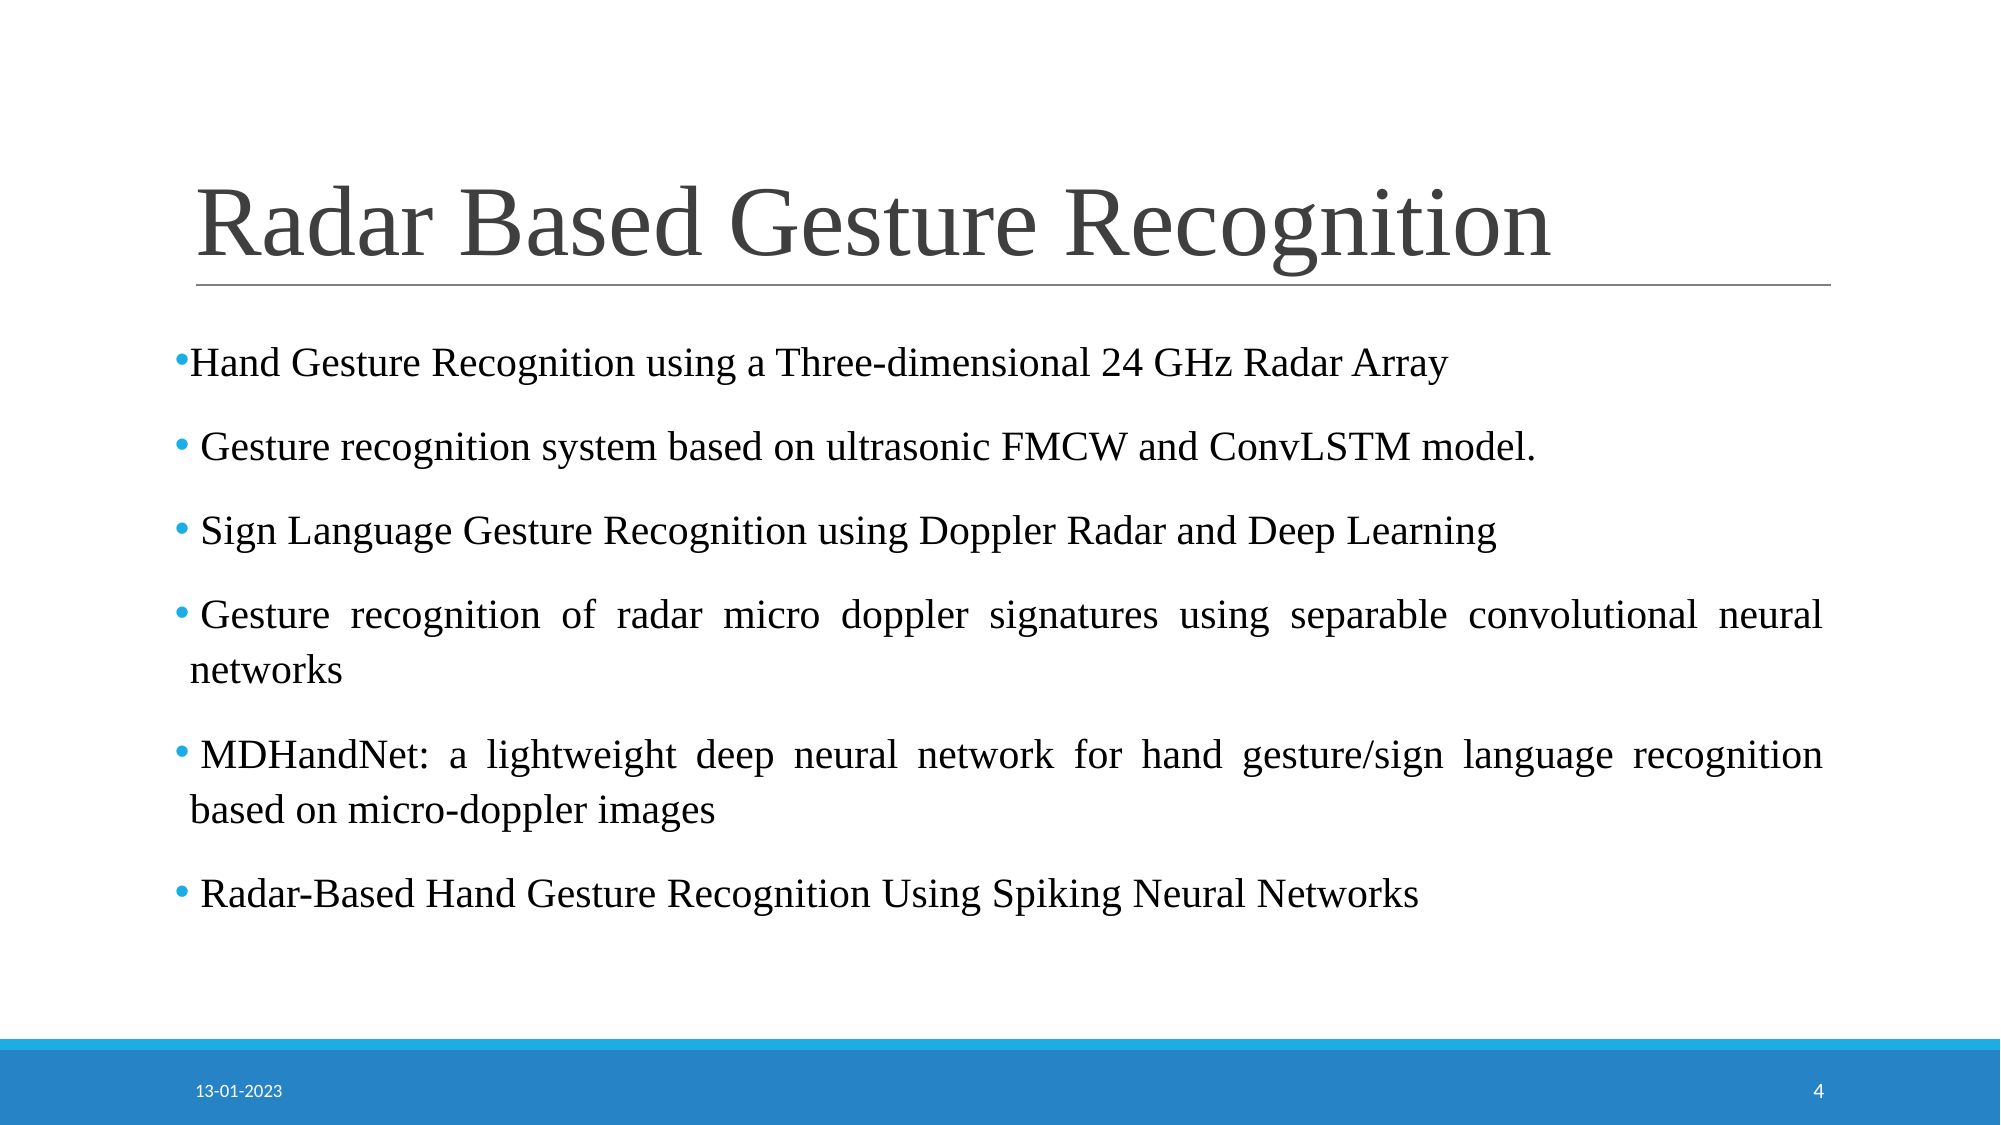

# Radar Based Gesture Recognition
Hand Gesture Recognition using a Three-dimensional 24 GHz Radar Array
 Gesture recognition system based on ultrasonic FMCW and ConvLSTM model.
 Sign Language Gesture Recognition using Doppler Radar and Deep Learning
 Gesture recognition of radar micro doppler signatures using separable convolutional neural networks
 MDHandNet: a lightweight deep neural network for hand gesture/sign language recognition based on micro-doppler images
 Radar-Based Hand Gesture Recognition Using Spiking Neural Networks

13-01-2023
4